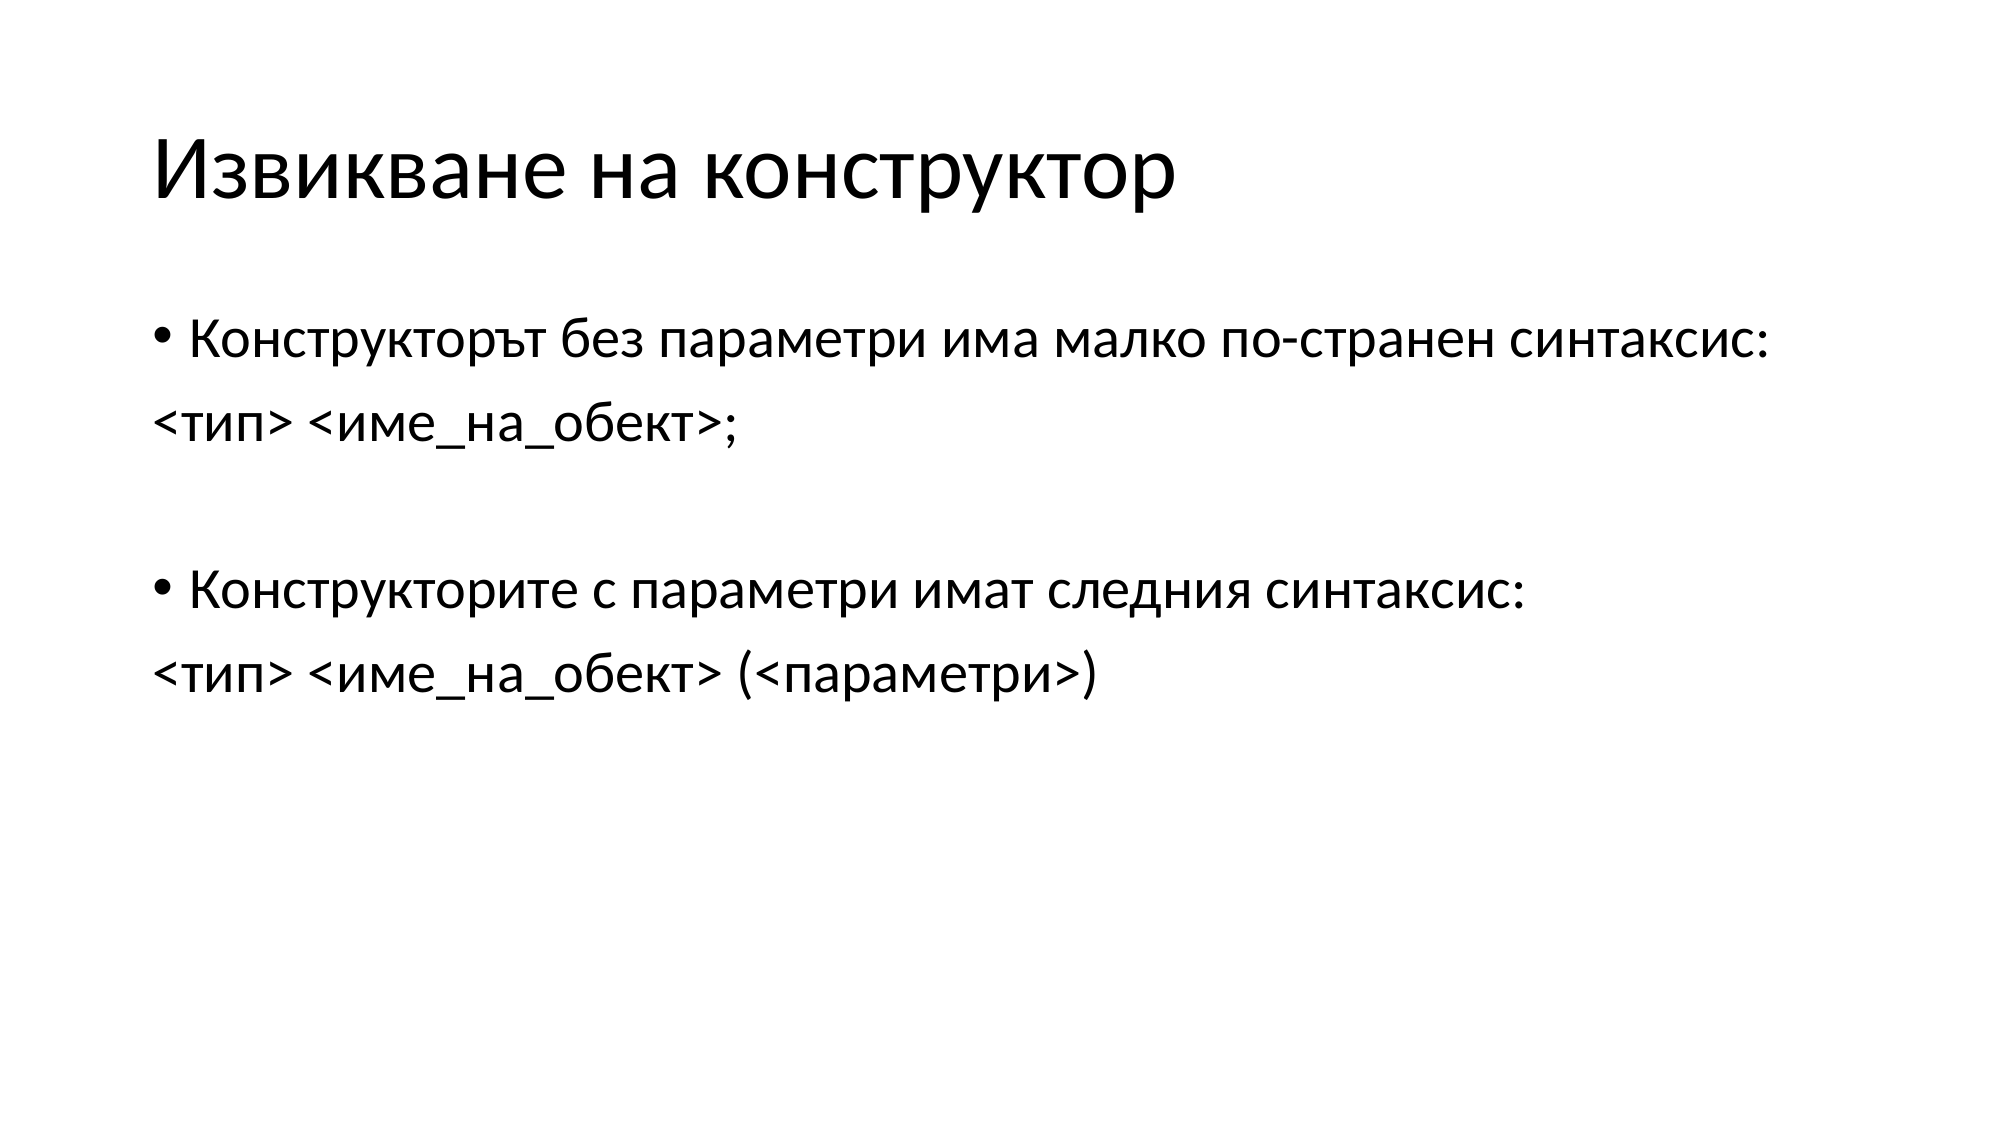

# Извикване на конструктор
Конструкторът без параметри има малко по-странен синтаксис:
<тип> <име_на_обект>;

Конструкторите с параметри имат следния синтаксис:
<тип> <име_на_обект> (<параметри>)